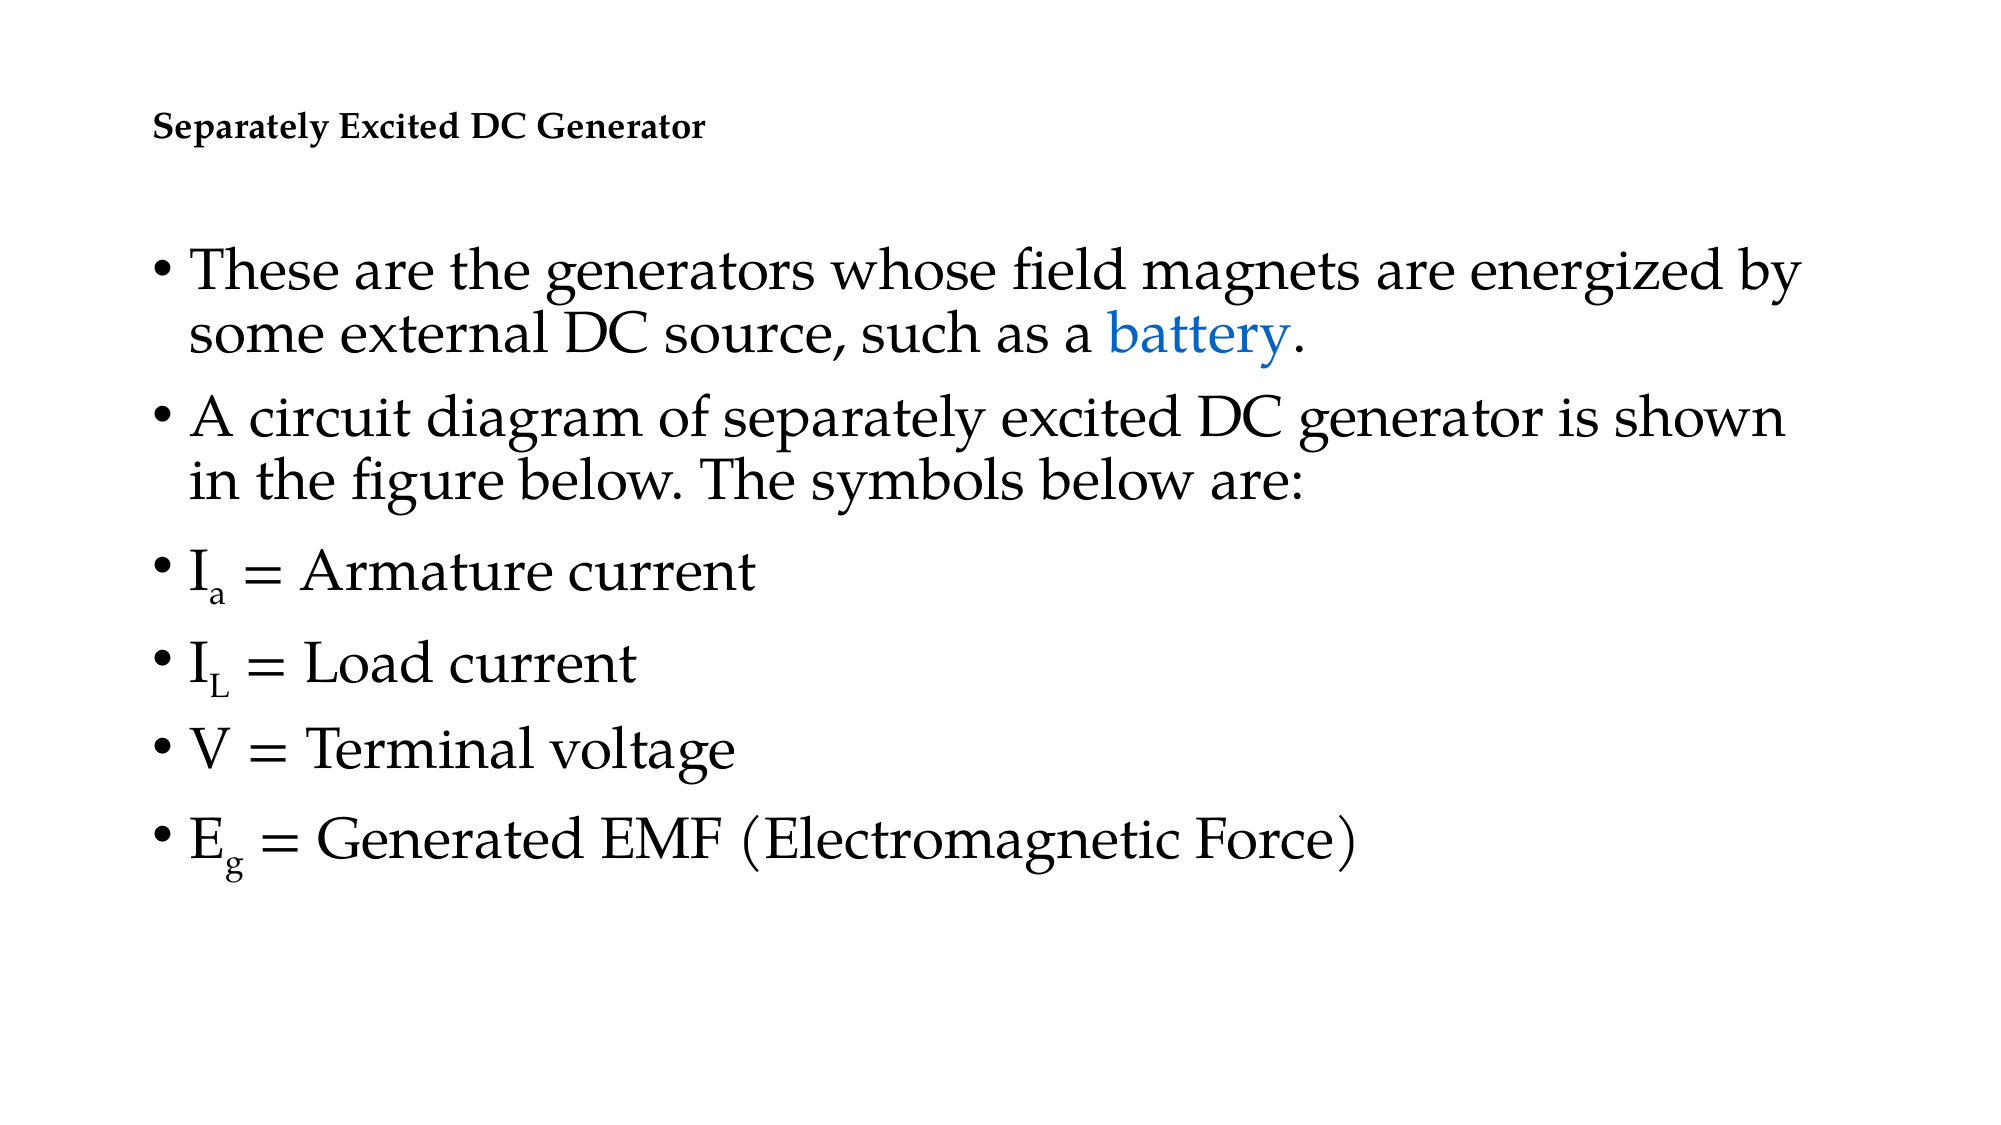

# Separately Excited DC Generator
These are the generators whose field magnets are energized by some external DC source, such as a battery.
A circuit diagram of separately excited DC generator is shown in the figure below. The symbols below are:
Ia = Armature current
IL = Load current
V = Terminal voltage
Eg = Generated EMF (Electromagnetic Force)